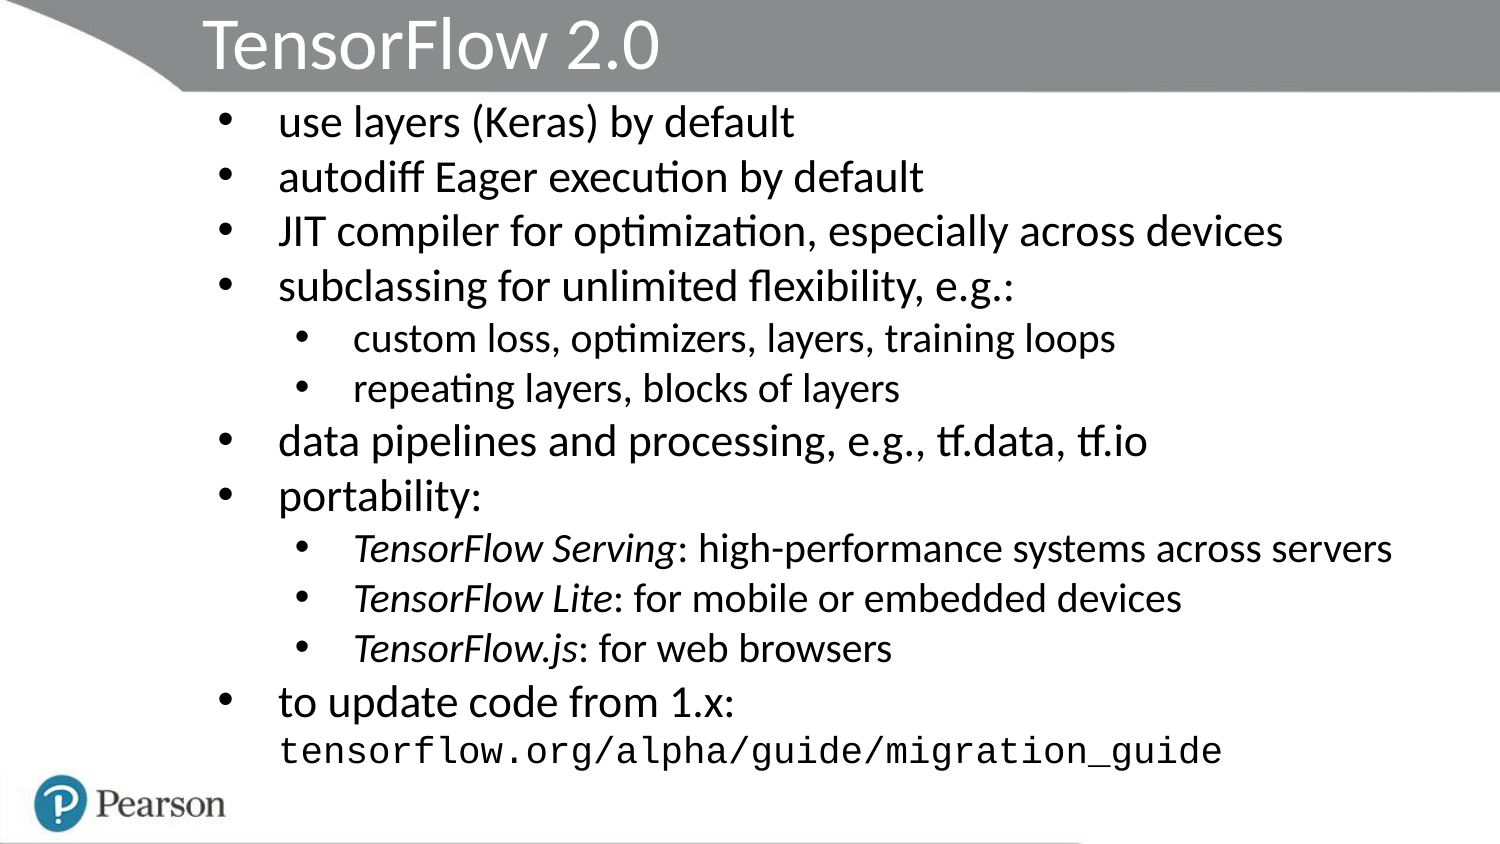

TensorFlow 2.0
use layers (Keras) by default
autodiff Eager execution by default
JIT compiler for optimization, especially across devices
subclassing for unlimited flexibility, e.g.:
custom loss, optimizers, layers, training loops
repeating layers, blocks of layers
data pipelines and processing, e.g., tf.data, tf.io
portability:
TensorFlow Serving: high-performance systems across servers
TensorFlow Lite: for mobile or embedded devices
TensorFlow.js: for web browsers
to update code from 1.x: tensorflow.org/alpha/guide/migration_guide